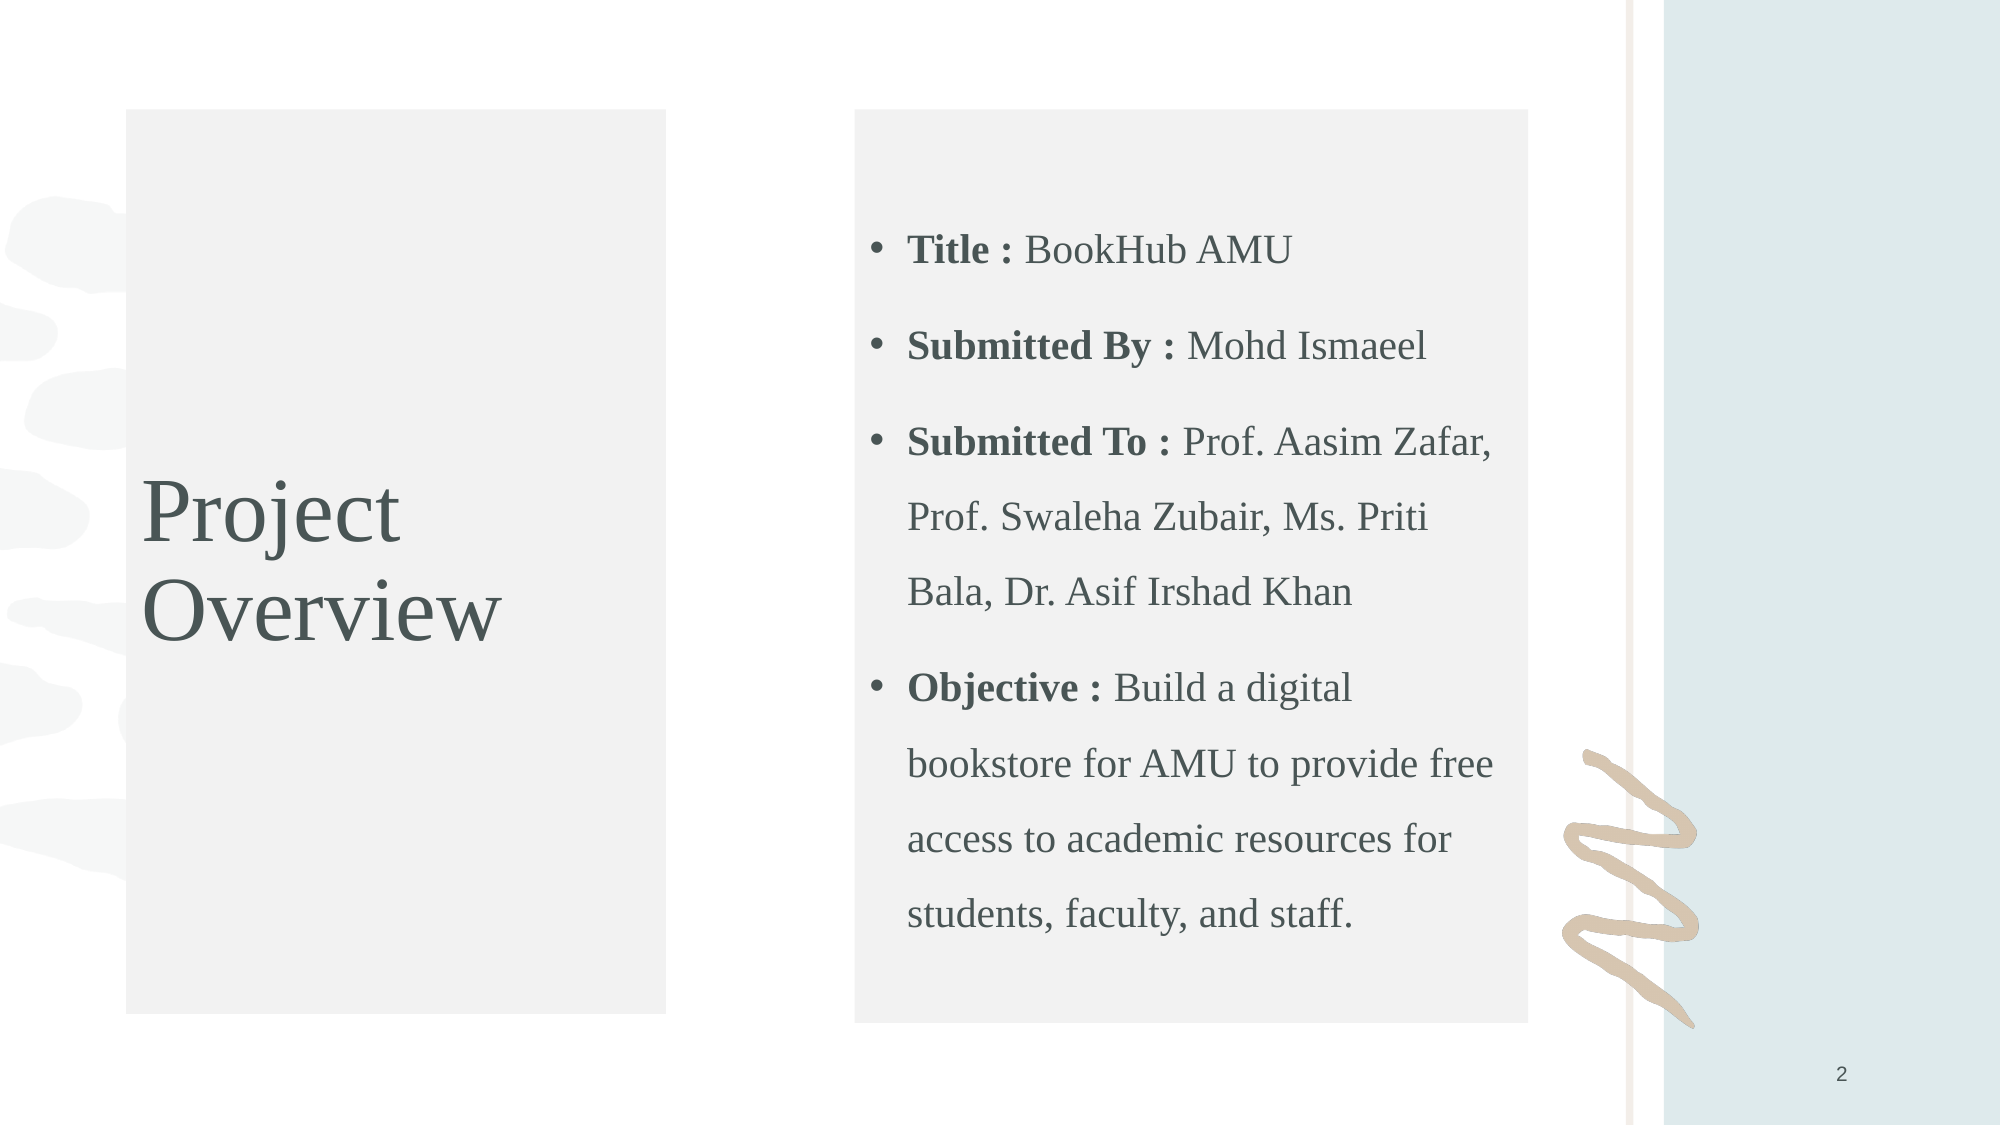

# Project Overview
Title : BookHub AMU
Submitted By : Mohd Ismaeel
Submitted To : Prof. Aasim Zafar, Prof. Swaleha Zubair, Ms. Priti Bala, Dr. Asif Irshad Khan
Objective : Build a digital bookstore for AMU to provide free access to academic resources for students, faculty, and staff.
2